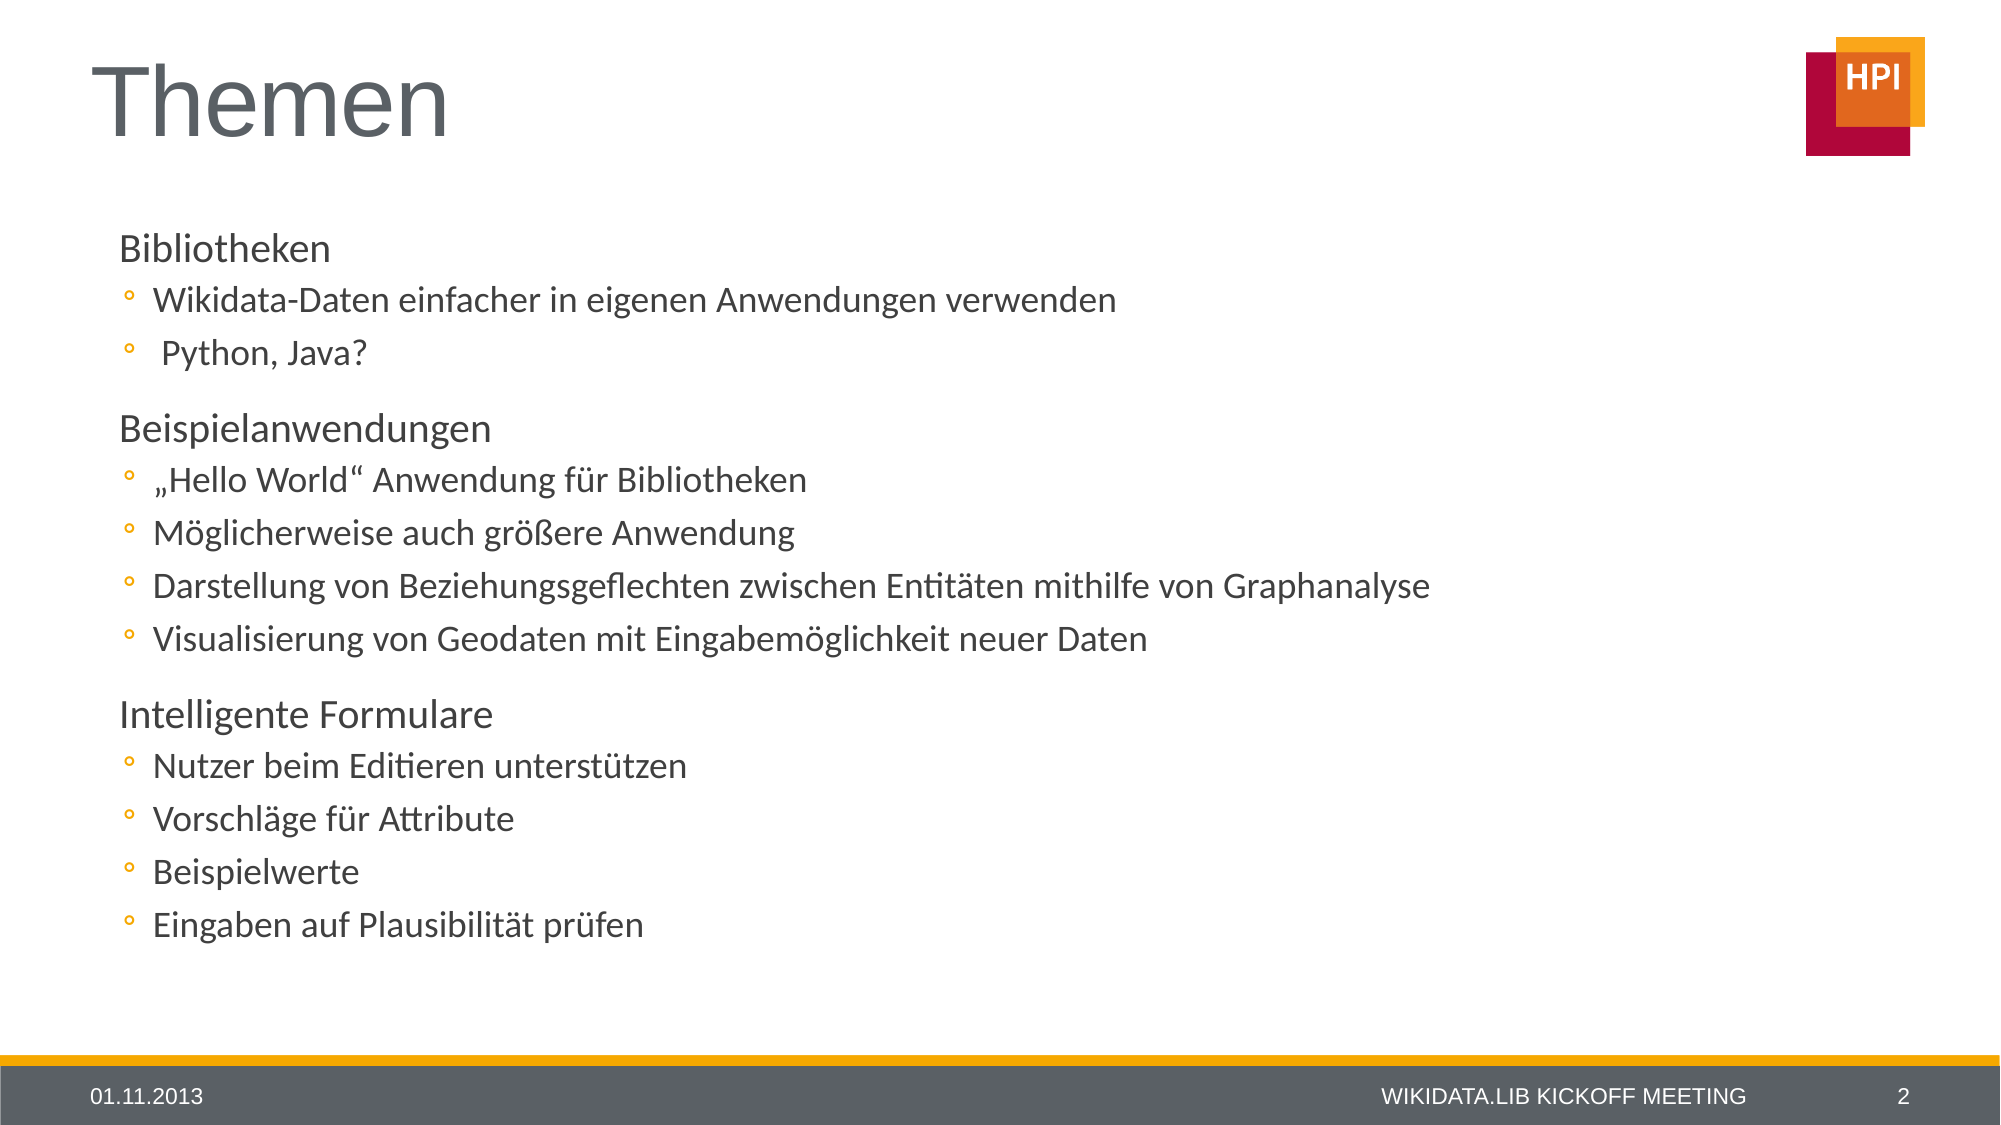

# Themen
Bibliotheken
Wikidata-Daten einfacher in eigenen Anwendungen verwenden
 Python, Java?
Beispielanwendungen
„Hello World“ Anwendung für Bibliotheken
Möglicherweise auch größere Anwendung
Darstellung von Beziehungsgeflechten zwischen Entitäten mithilfe von Graphanalyse
Visualisierung von Geodaten mit Eingabemöglichkeit neuer Daten
Intelligente Formulare
Nutzer beim Editieren unterstützen
Vorschläge für Attribute
Beispielwerte
Eingaben auf Plausibilität prüfen

01.11.2013
Wikidata.lib Kickoff Meeting
2